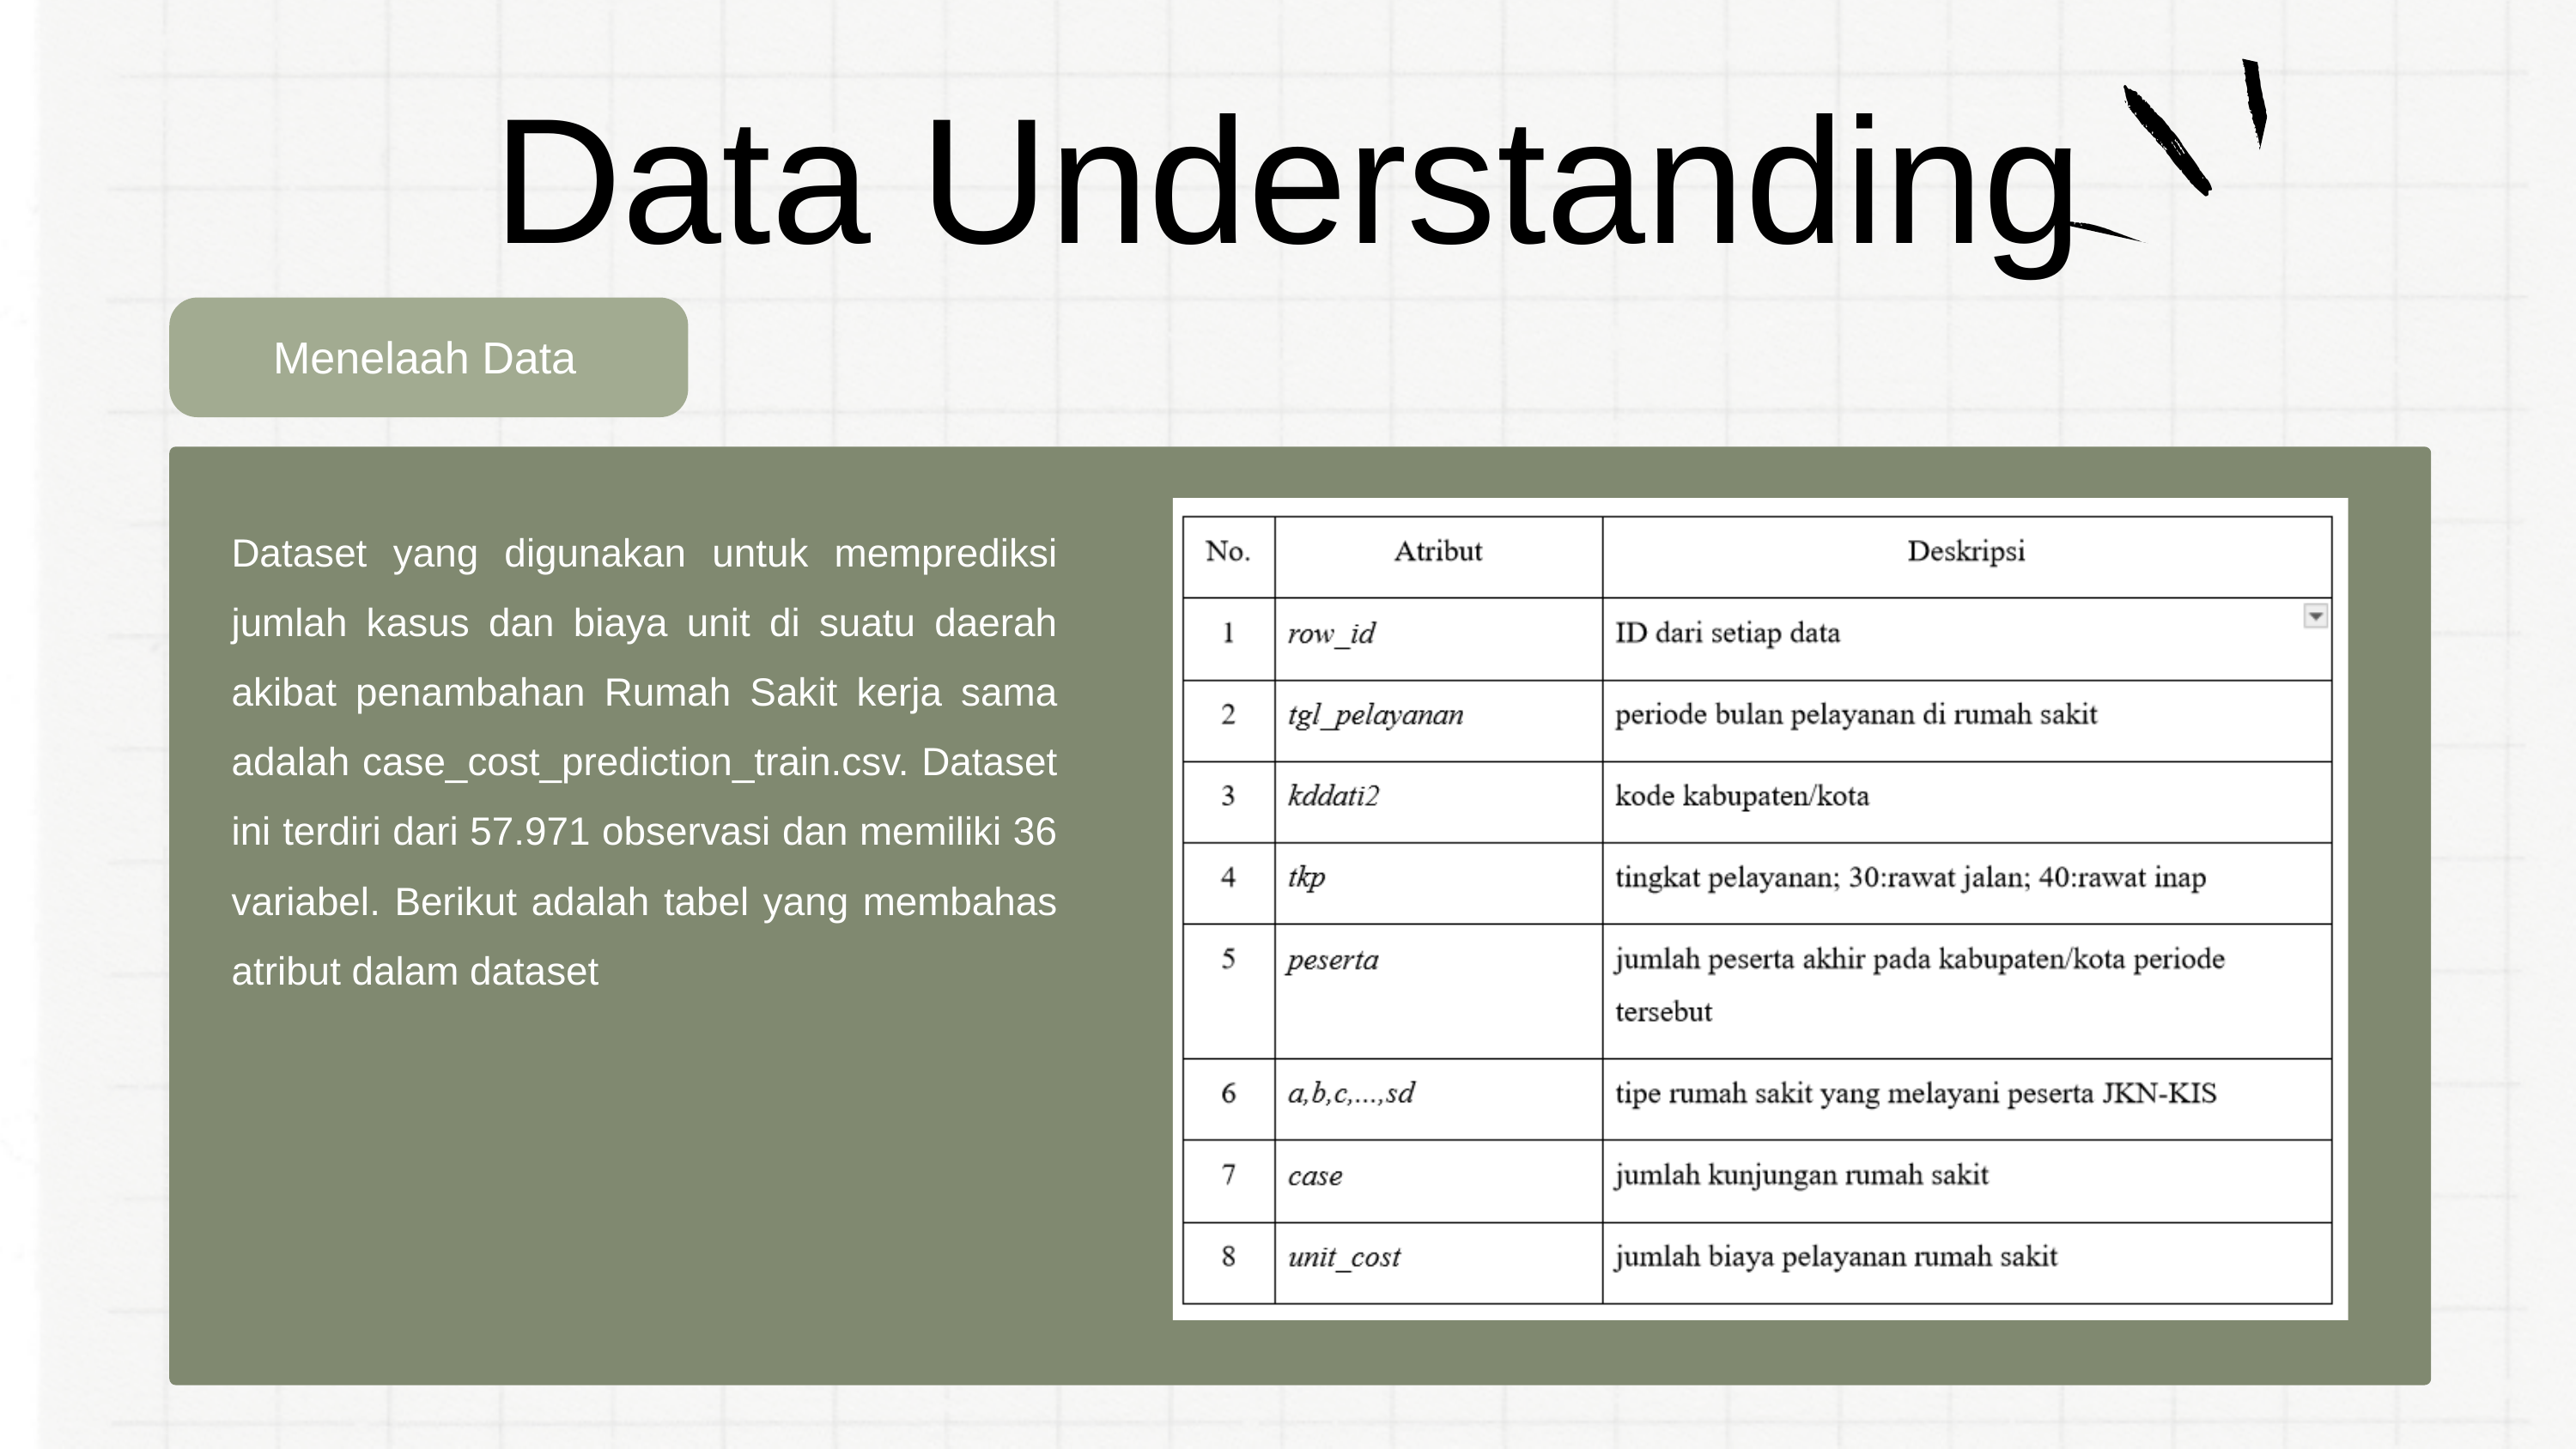

Data Understanding

Menelaah Data

Dataset yang digunakan untuk memprediksi jumlah kasus dan biaya unit di suatu daerah akibat penambahan Rumah Sakit kerja sama adalah case_cost_prediction_train.csv. Dataset ini terdiri dari 57.971 observasi dan memiliki 36 variabel. Berikut adalah tabel yang membahas atribut dalam dataset